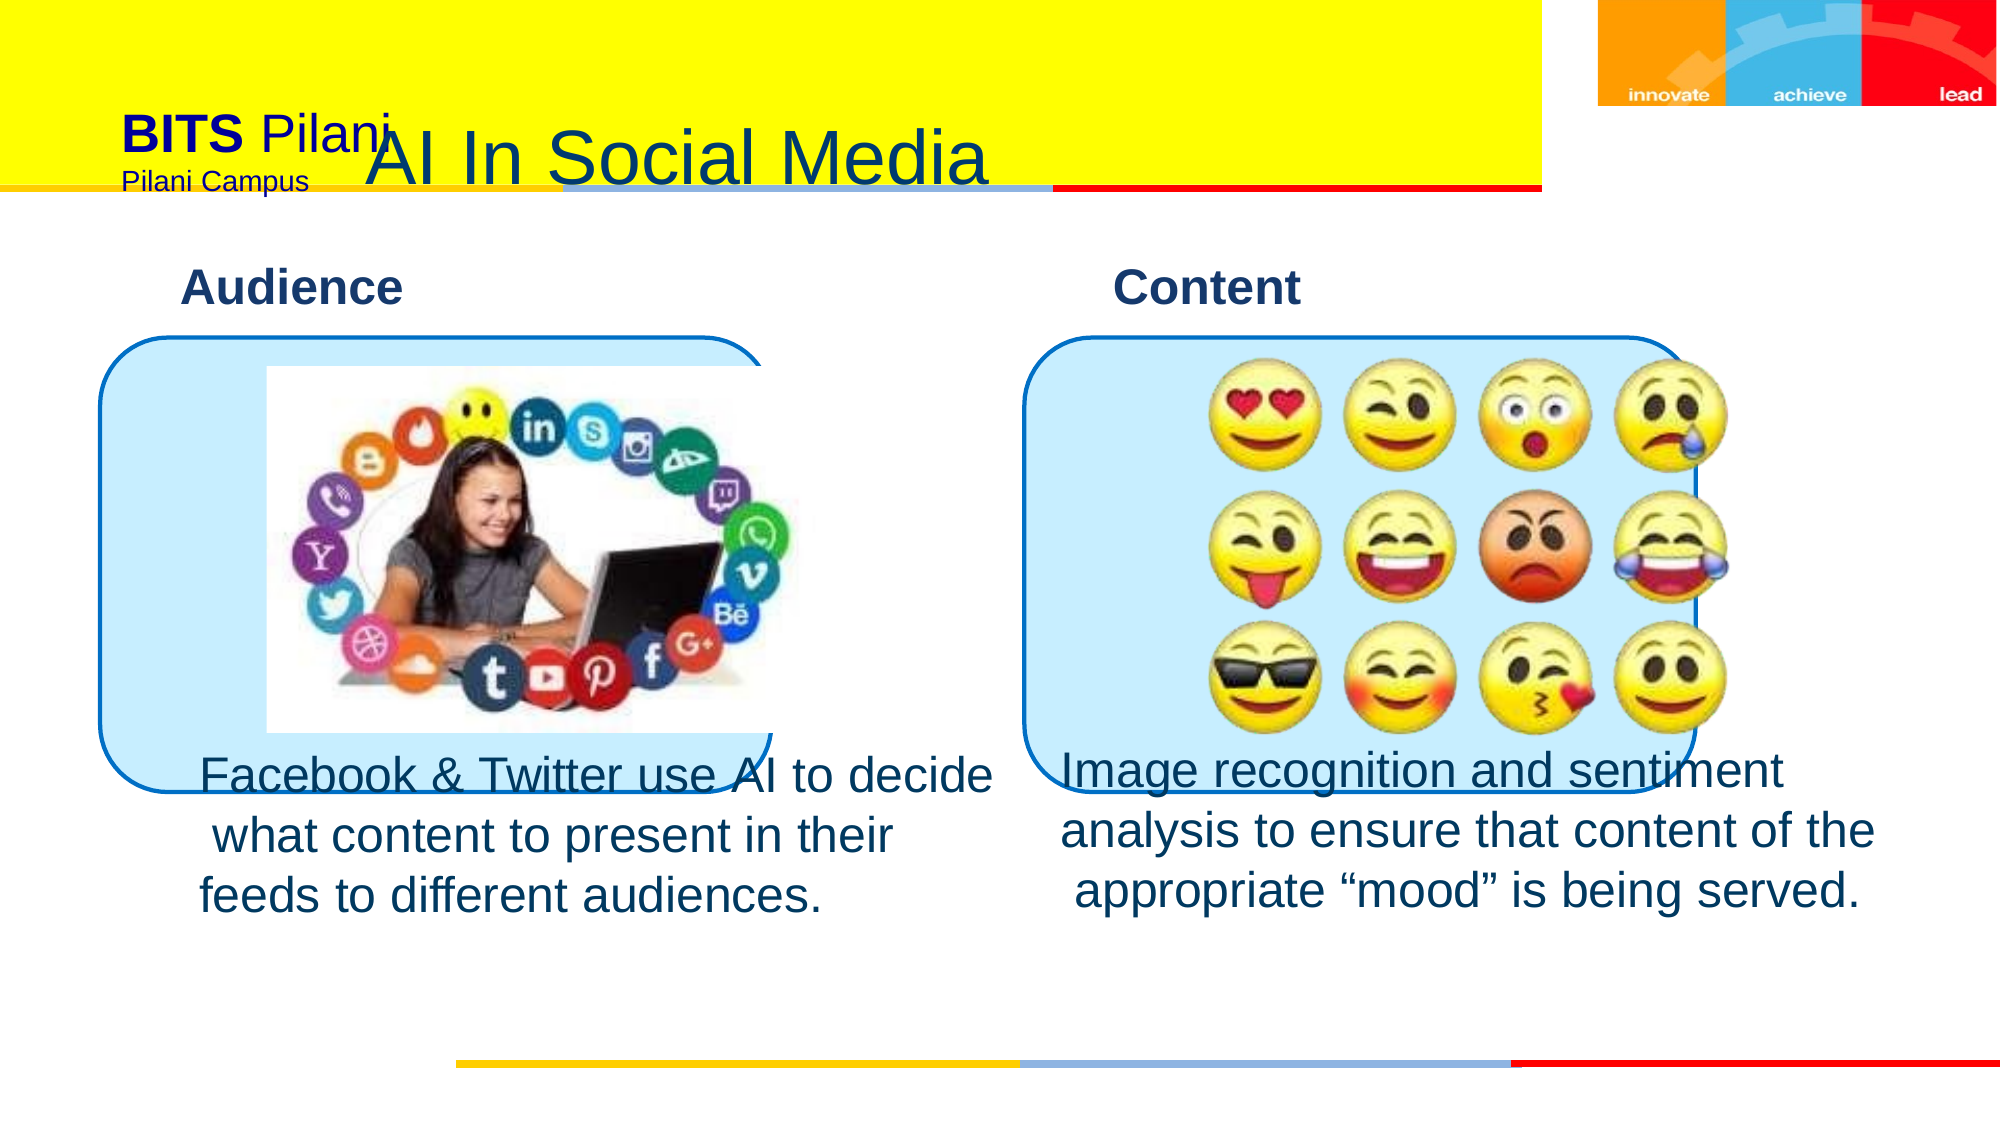

# BITS Pilani
Pilani Campus
AI In Social Media
Audience
Content

Image recognition and sentiment  analysis to ensure that content of the  appropriate “mood” is being served.
Facebook & Twitter use AI to decide  what content to present in their  feeds to different audiences.